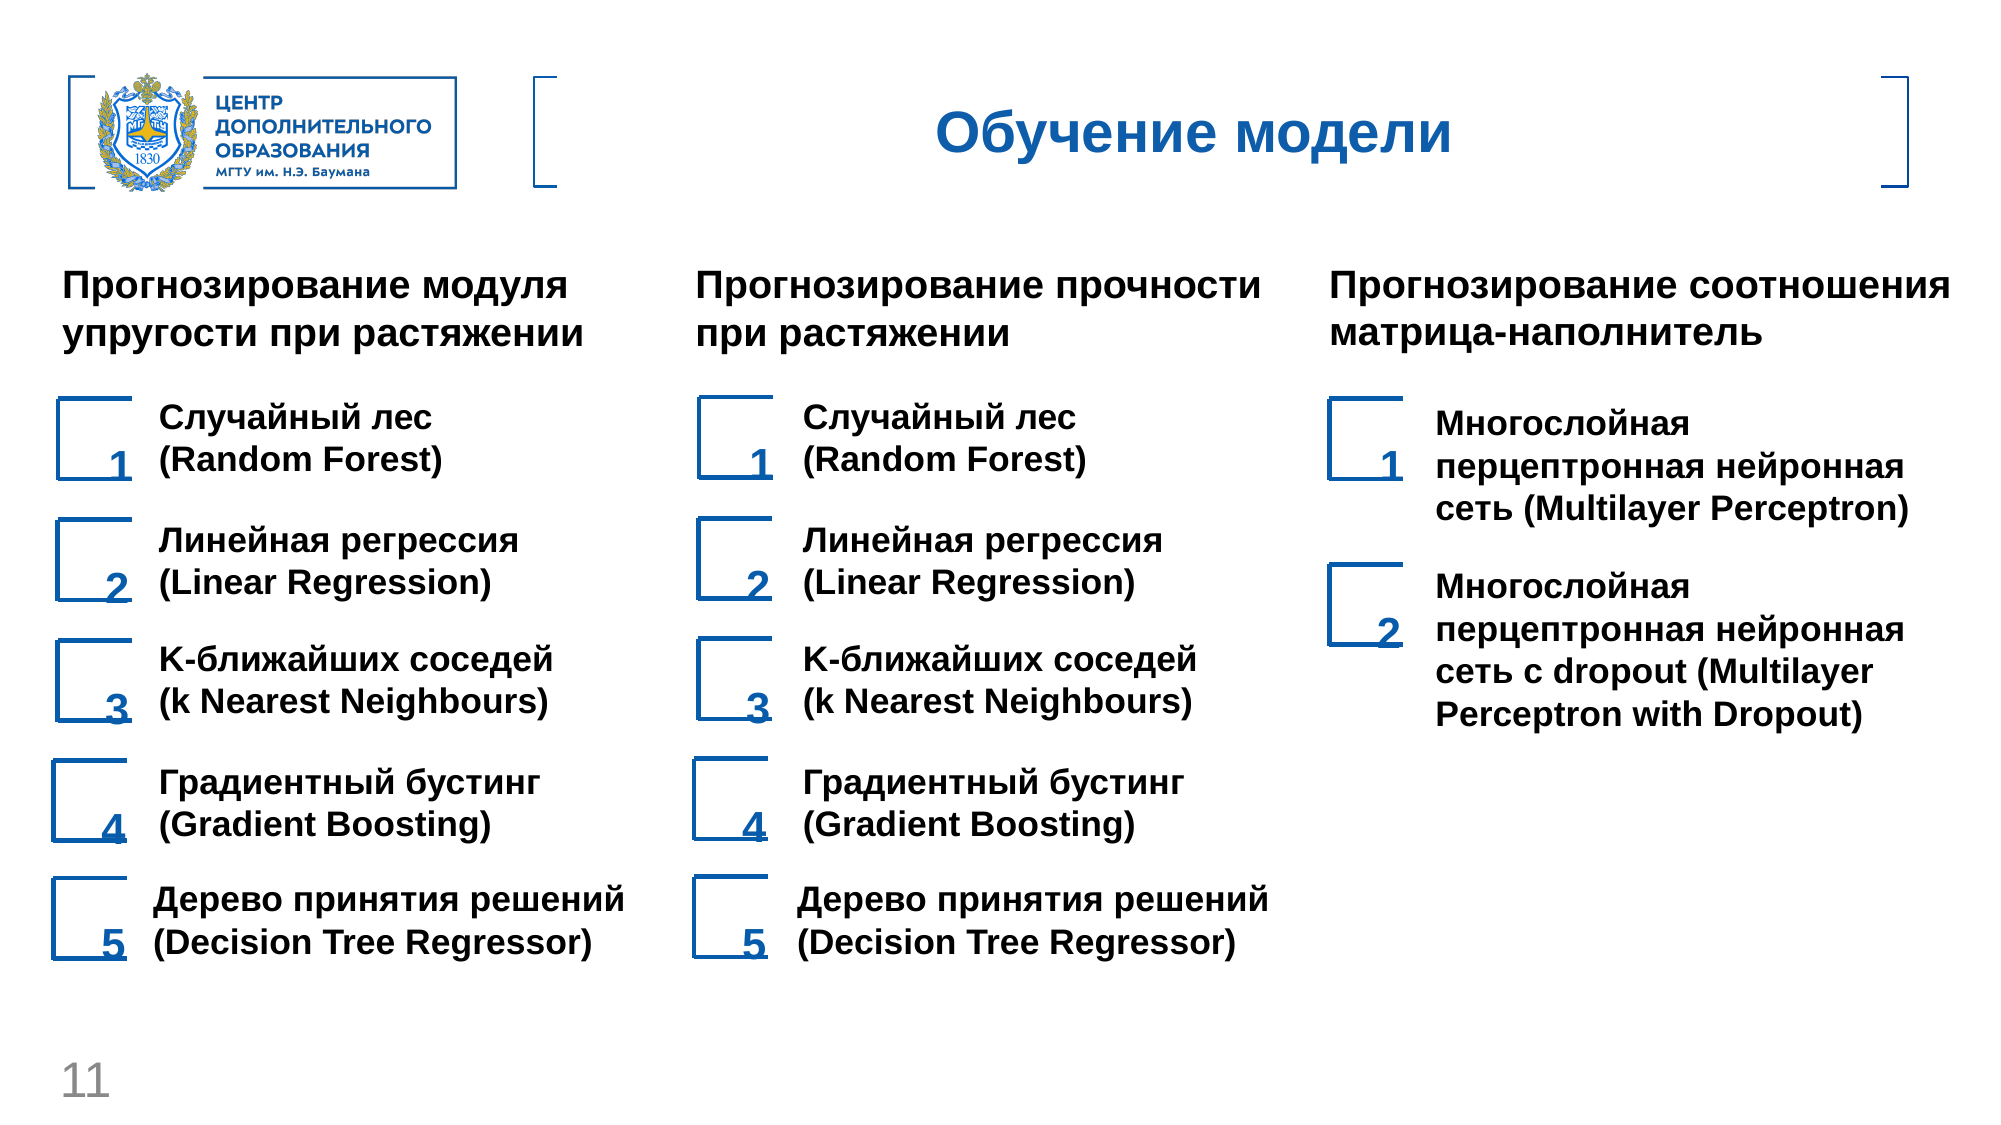

Обучение модели

Прогнозирование соотношения матрица-наполнитель
Прогнозирование прочности при растяжении
Прогнозирование модуля упругости при растяжении
Случайный лес
(Random Forest)
Случайный лес
(Random Forest)
Многослойная перцептронная нейронная сеть (Multilayer Perceptron)
1
1
1
Линейная регрессия (Linear Regression)
Линейная регрессия (Linear Regression)
2
2
Многослойная перцептронная нейронная сеть с dropout (Multilayer Perceptron with Dropout)
2
K-ближайших соседей
(k Nearest Neighbours)
K-ближайших соседей
(k Nearest Neighbours)
3
3
Градиентный бустинг (Gradient Boosting)
Градиентный бустинг (Gradient Boosting)
4
4
Дерево принятия решений (Decision Tree Regressor)
Дерево принятия решений (Decision Tree Regressor)
5
5
11